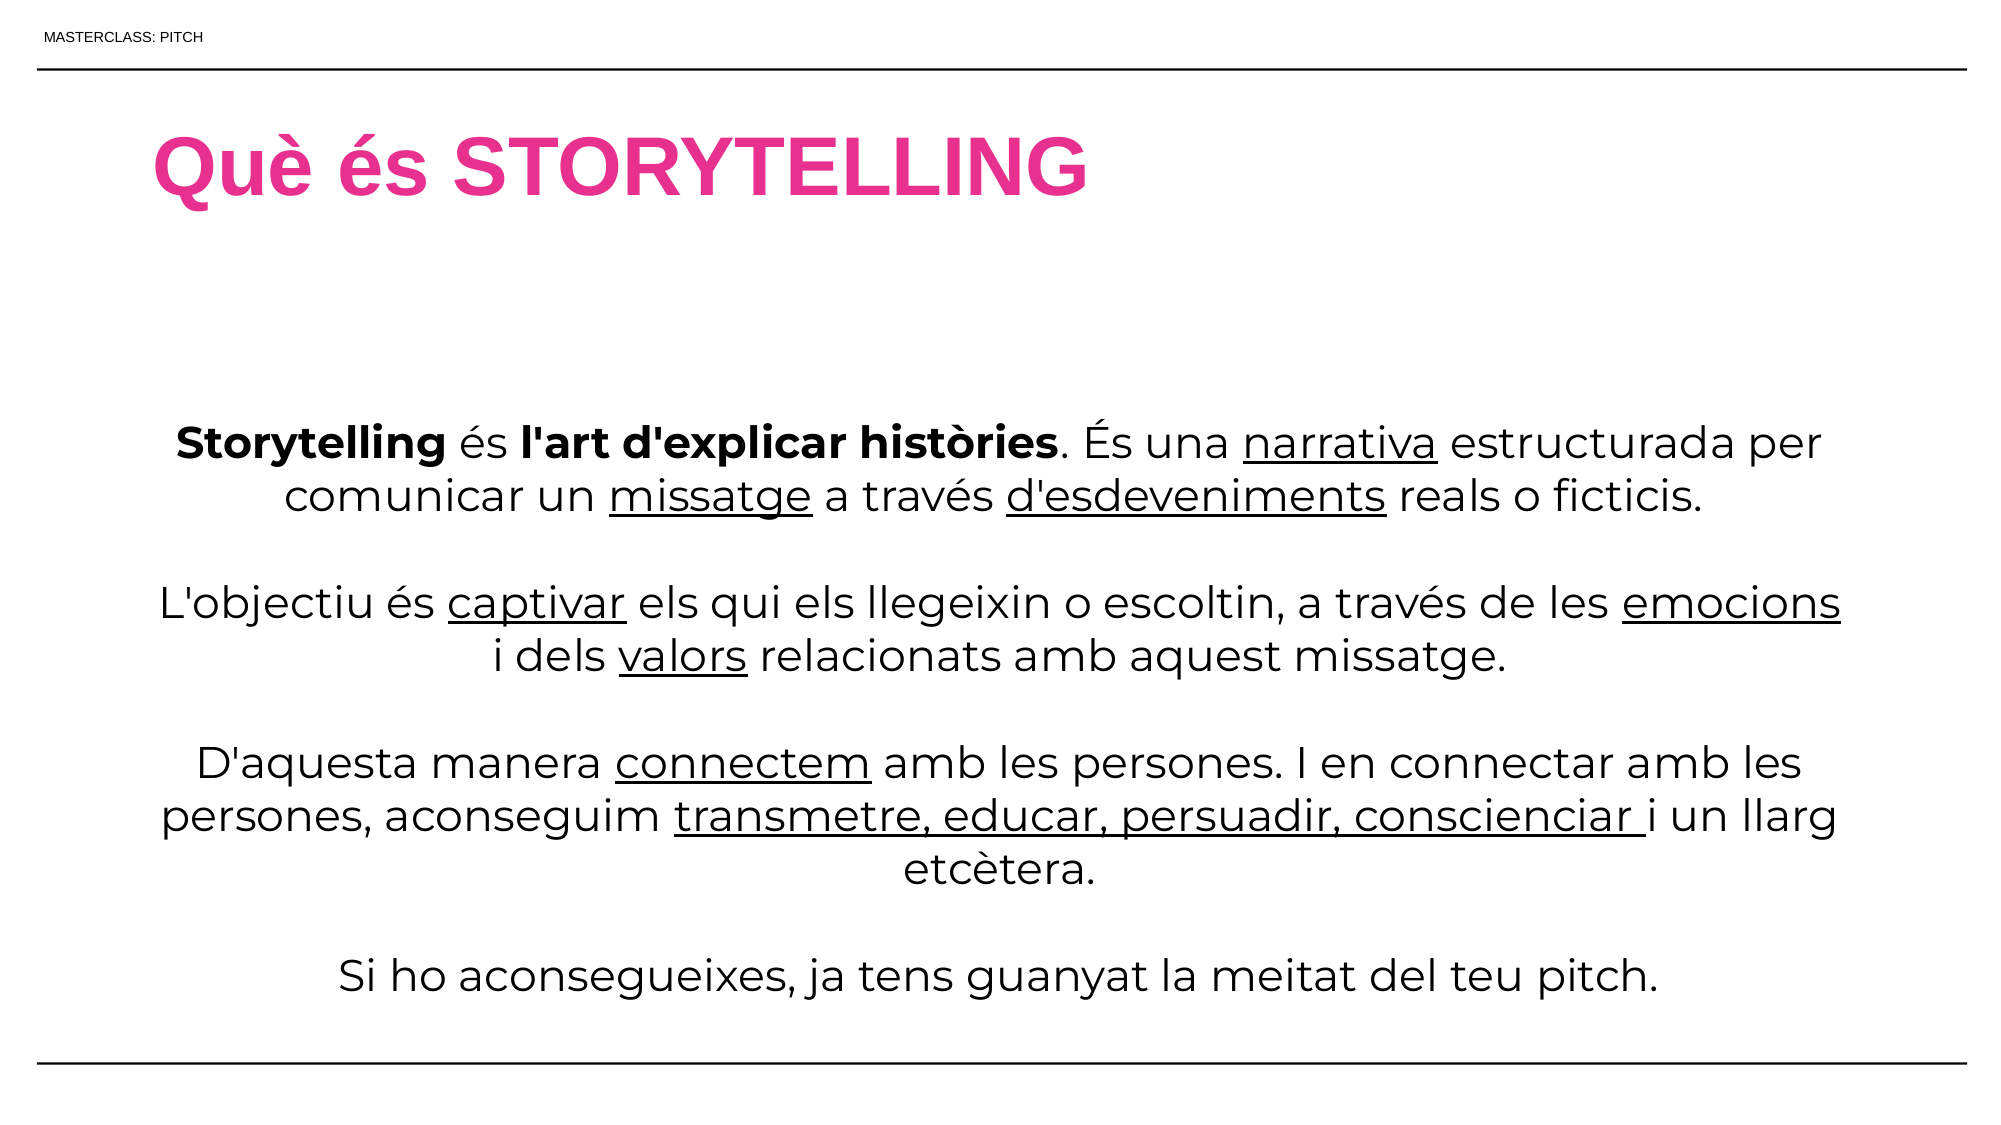

MASTERCLASS: PITCH
# Què és STORYTELLING

Storytelling és l'art d'explicar històries. És una narrativa estructurada per comunicar un missatge a través d'esdeveniments reals o ficticis.

L'objectiu és captivar els qui els llegeixin o escoltin, a través de les emocions i dels valors relacionats amb aquest missatge.

D'aquesta manera connectem amb les persones. I en connectar amb les persones, aconseguim transmetre, educar, persuadir, conscienciar i un llarg etcètera.

Si ho aconsegueixes, ja tens guanyat la meitat del teu pitch.